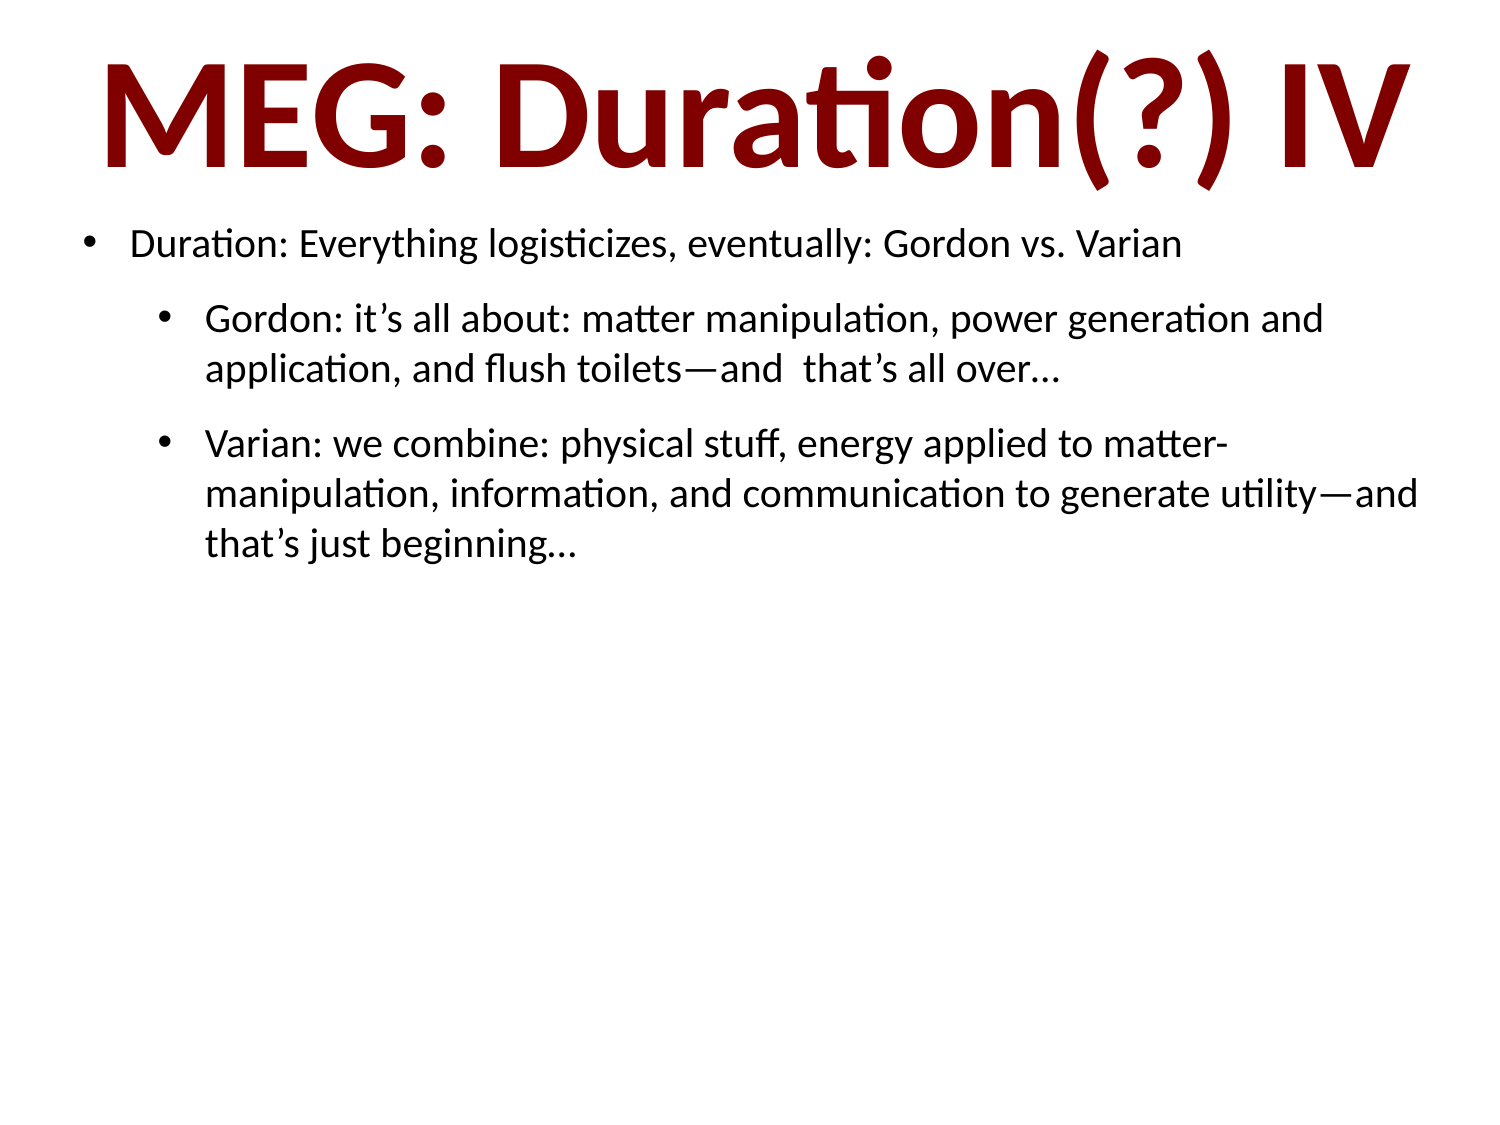

MEG: Duration(?) IV
Duration: Everything logisticizes, eventually: Gordon vs. Varian
Gordon: it’s all about: matter manipulation, power generation and application, and flush toilets—and  that’s all over…
Varian: we combine: physical stuff, energy applied to matter-manipulation, information, and communication to generate utility—and that’s just beginning…